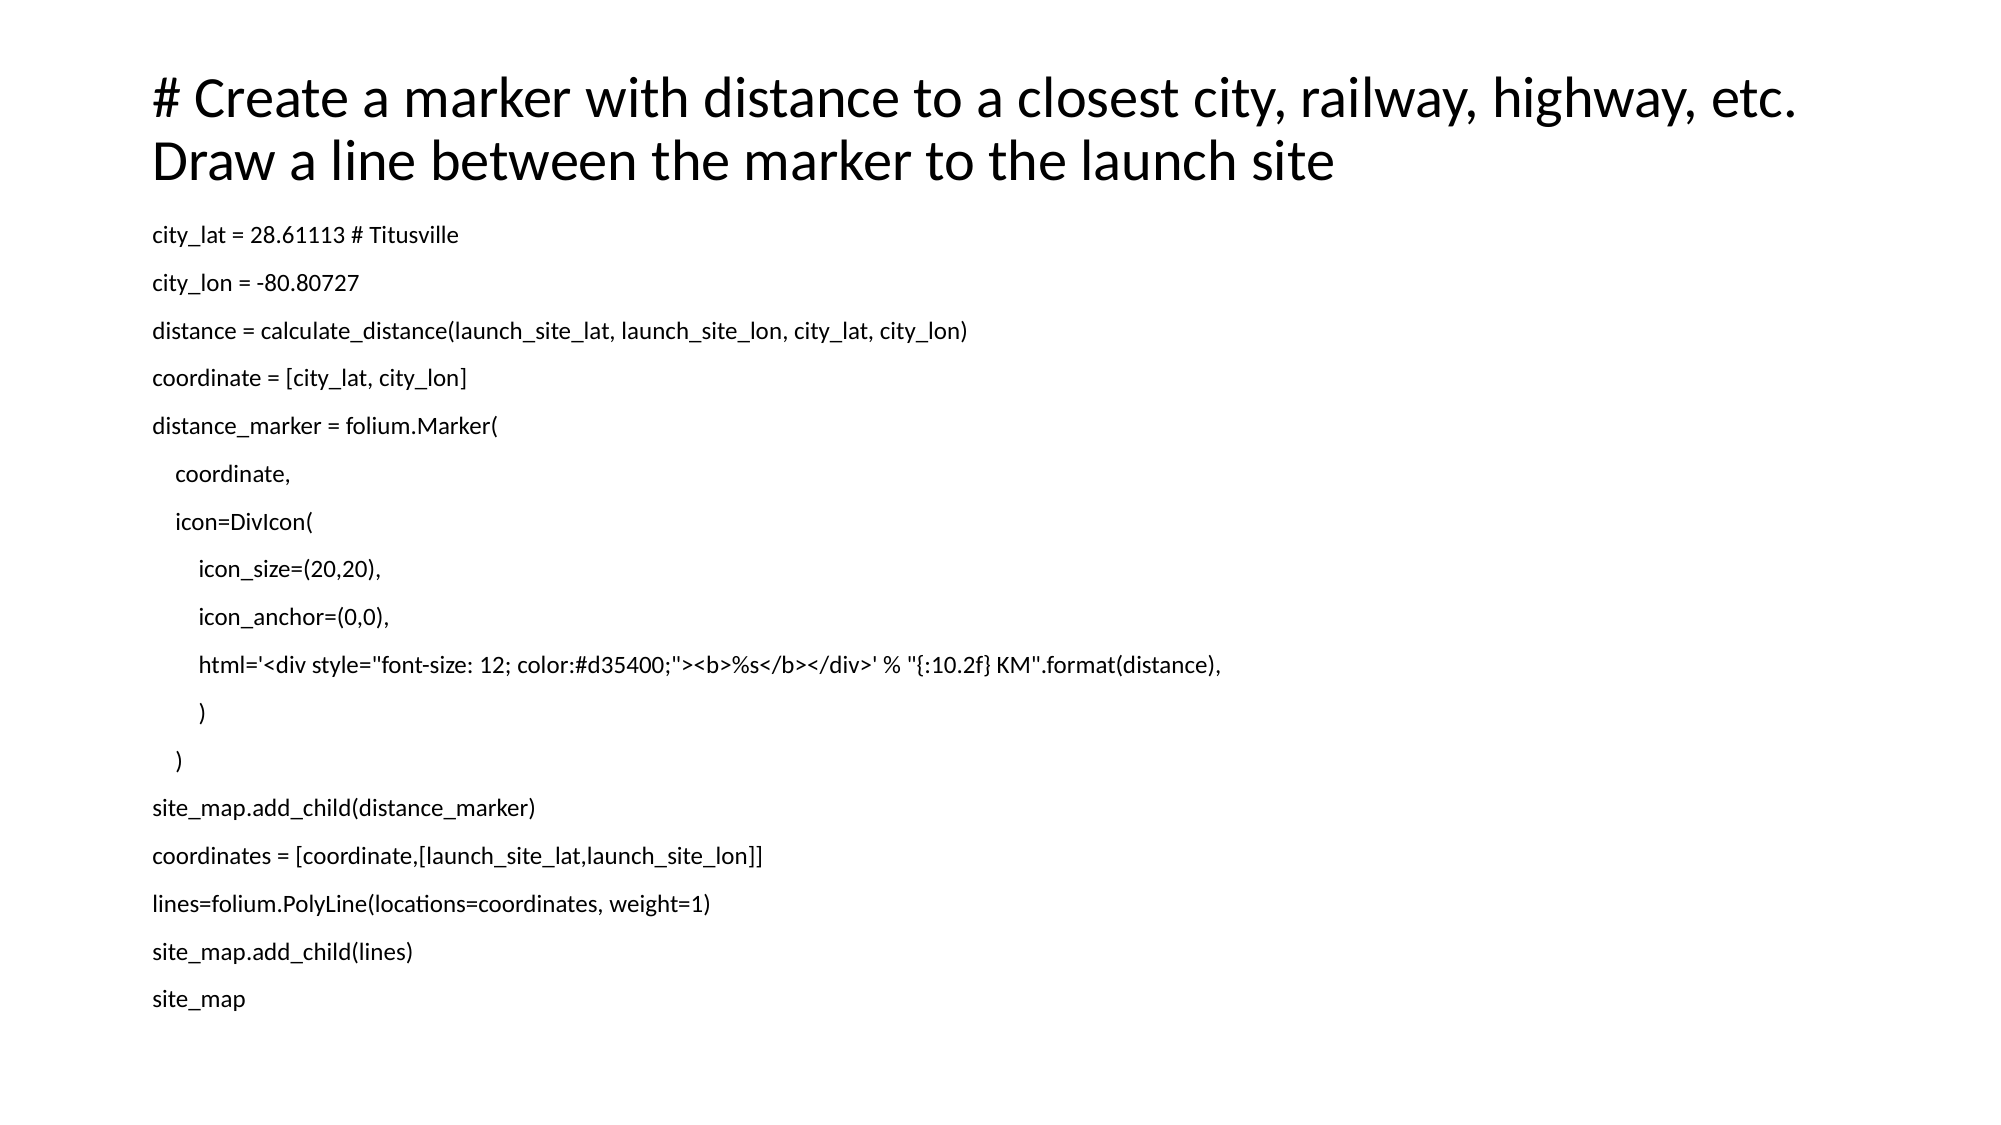

# # Create a marker with distance to a closest city, railway, highway, etc. Draw a line between the marker to the launch site

city_lat = 28.61113 # Titusville
city_lon = -80.80727
distance = calculate_distance(launch_site_lat, launch_site_lon, city_lat, city_lon)
coordinate = [city_lat, city_lon]
distance_marker = folium.Marker(
    coordinate,
    icon=DivIcon(
        icon_size=(20,20),
        icon_anchor=(0,0),
        html='<div style="font-size: 12; color:#d35400;"><b>%s</b></div>' % "{:10.2f} KM".format(distance),
        )
    )
site_map.add_child(distance_marker)
coordinates = [coordinate,[launch_site_lat,launch_site_lon]]
lines=folium.PolyLine(locations=coordinates, weight=1)
site_map.add_child(lines)
site_map